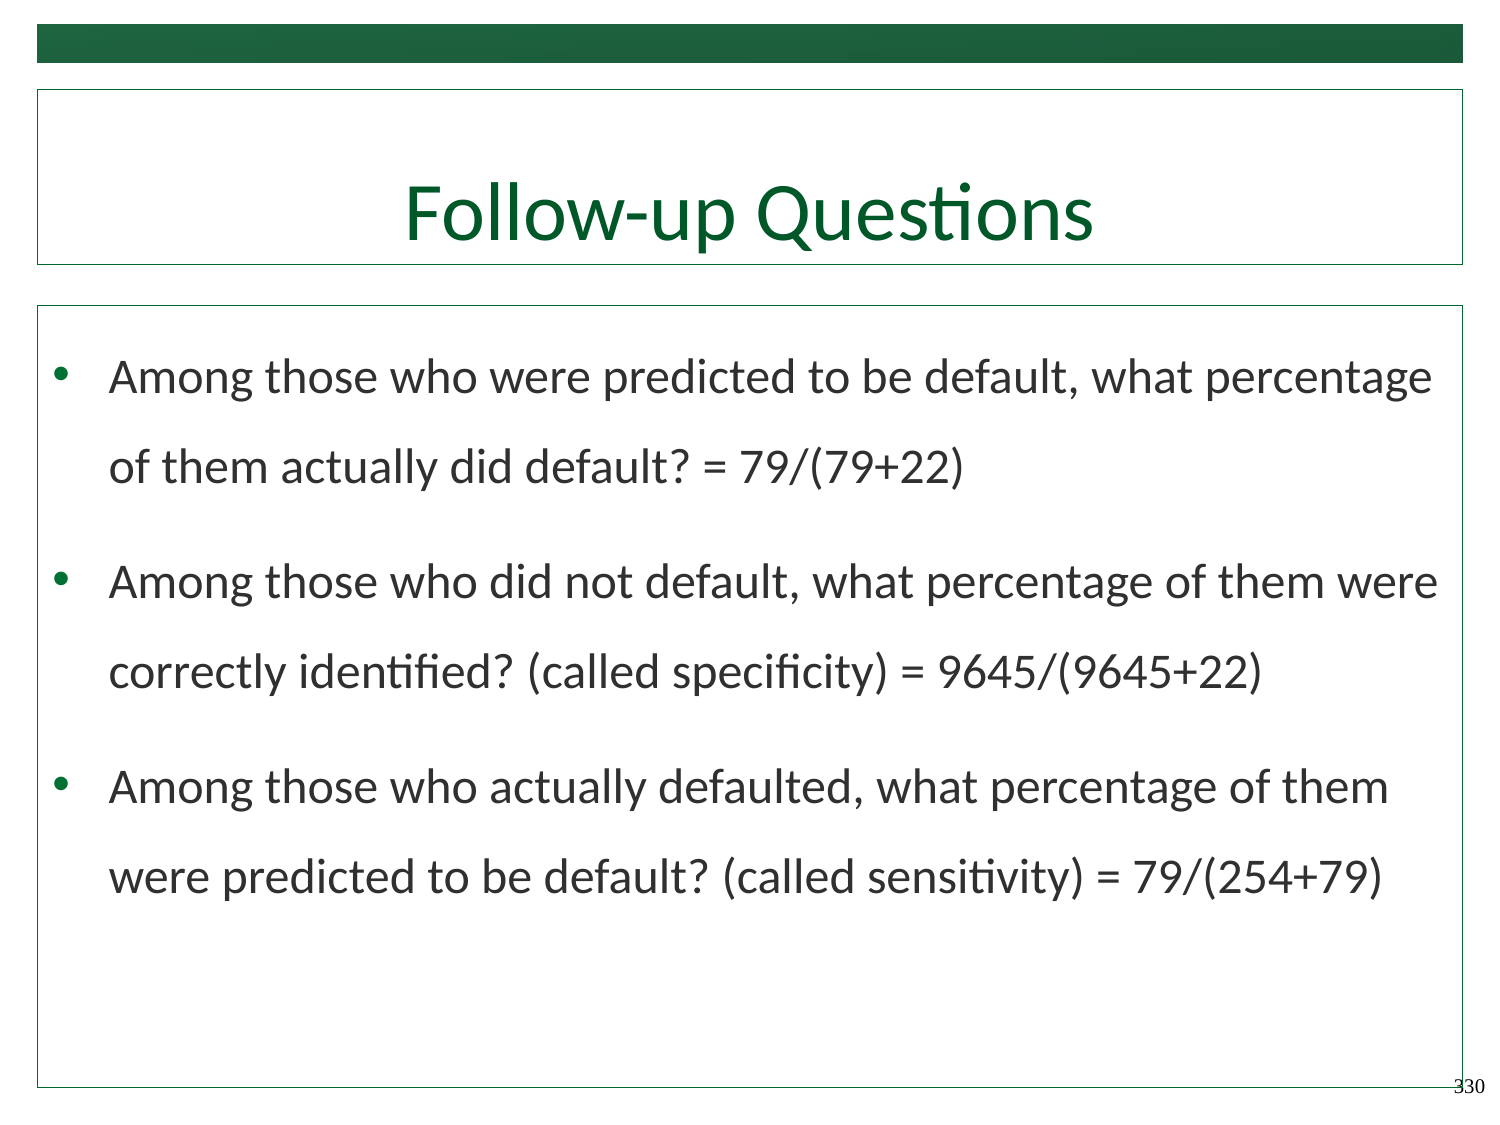

# Follow-up Questions
Among those who were predicted to be default, what percentage of them actually did default? = 79/(79+22)
Among those who did not default, what percentage of them were correctly identified? (called specificity) = 9645/(9645+22)
Among those who actually defaulted, what percentage of them were predicted to be default? (called sensitivity) = 79/(254+79)

330